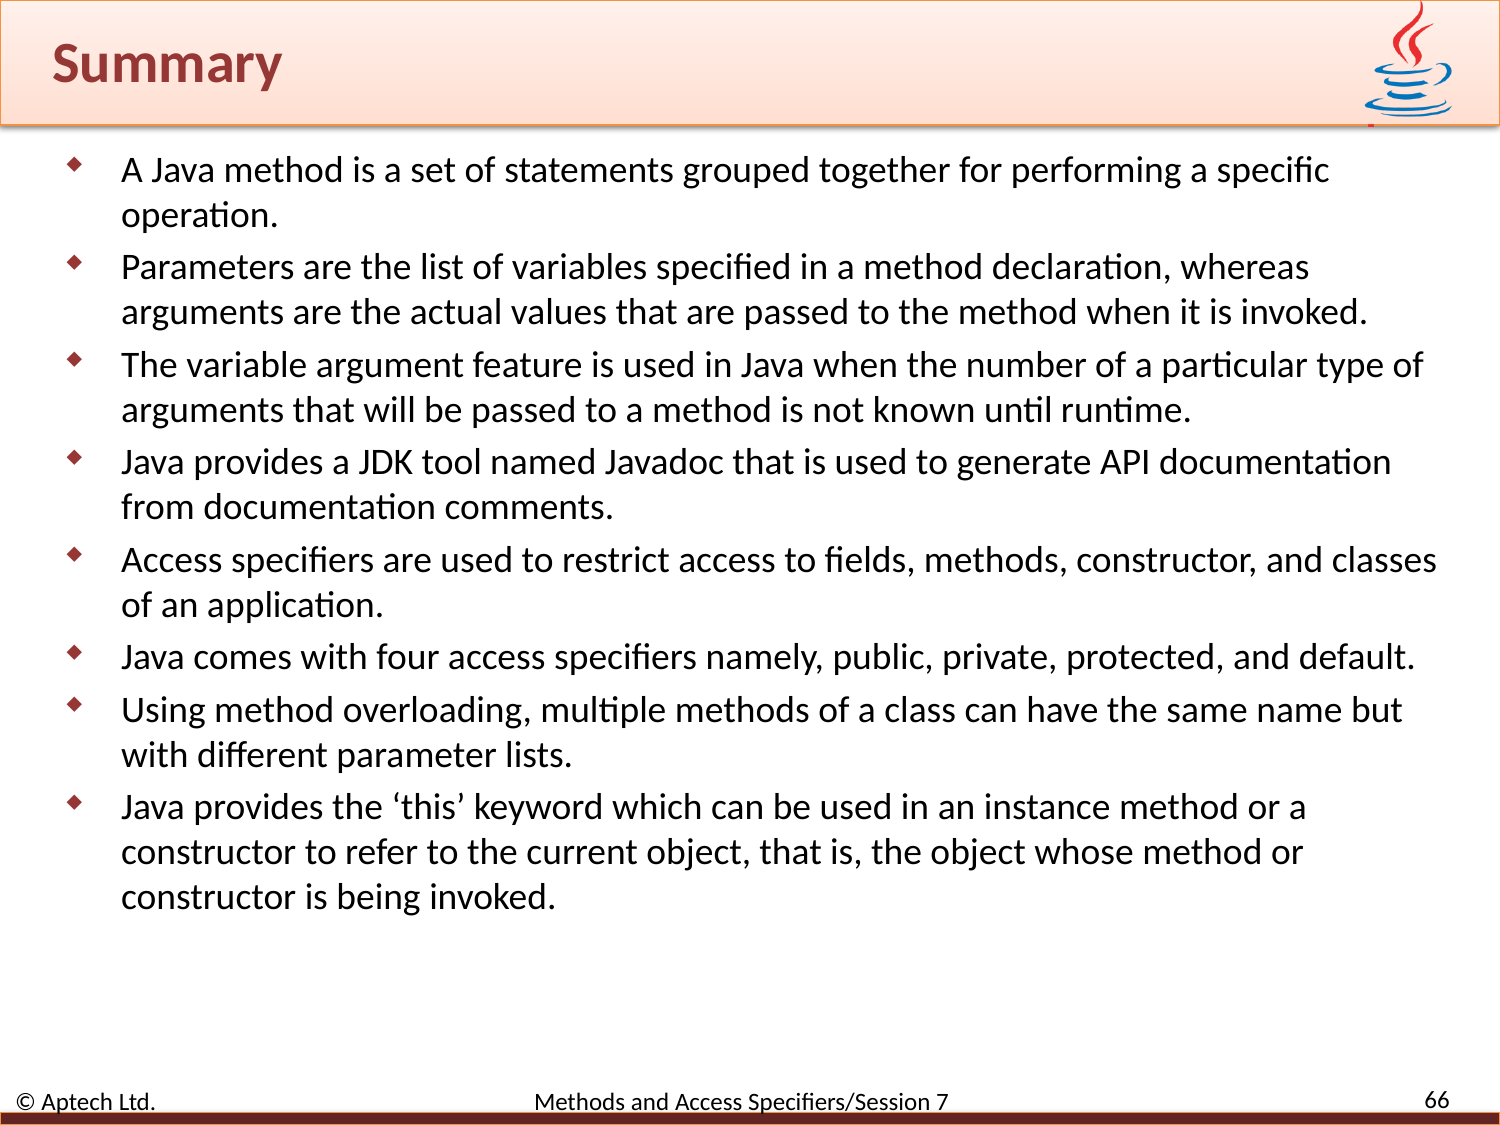

# Summary
A Java method is a set of statements grouped together for performing a specific operation.
Parameters are the list of variables specified in a method declaration, whereas arguments are the actual values that are passed to the method when it is invoked.
The variable argument feature is used in Java when the number of a particular type of arguments that will be passed to a method is not known until runtime.
Java provides a JDK tool named Javadoc that is used to generate API documentation from documentation comments.
Access specifiers are used to restrict access to fields, methods, constructor, and classes of an application.
Java comes with four access specifiers namely, public, private, protected, and default.
Using method overloading, multiple methods of a class can have the same name but with different parameter lists.
Java provides the ‘this’ keyword which can be used in an instance method or a constructor to refer to the current object, that is, the object whose method or constructor is being invoked.
66
© Aptech Ltd.                                                                  Methods and Access Specifiers/Session 7